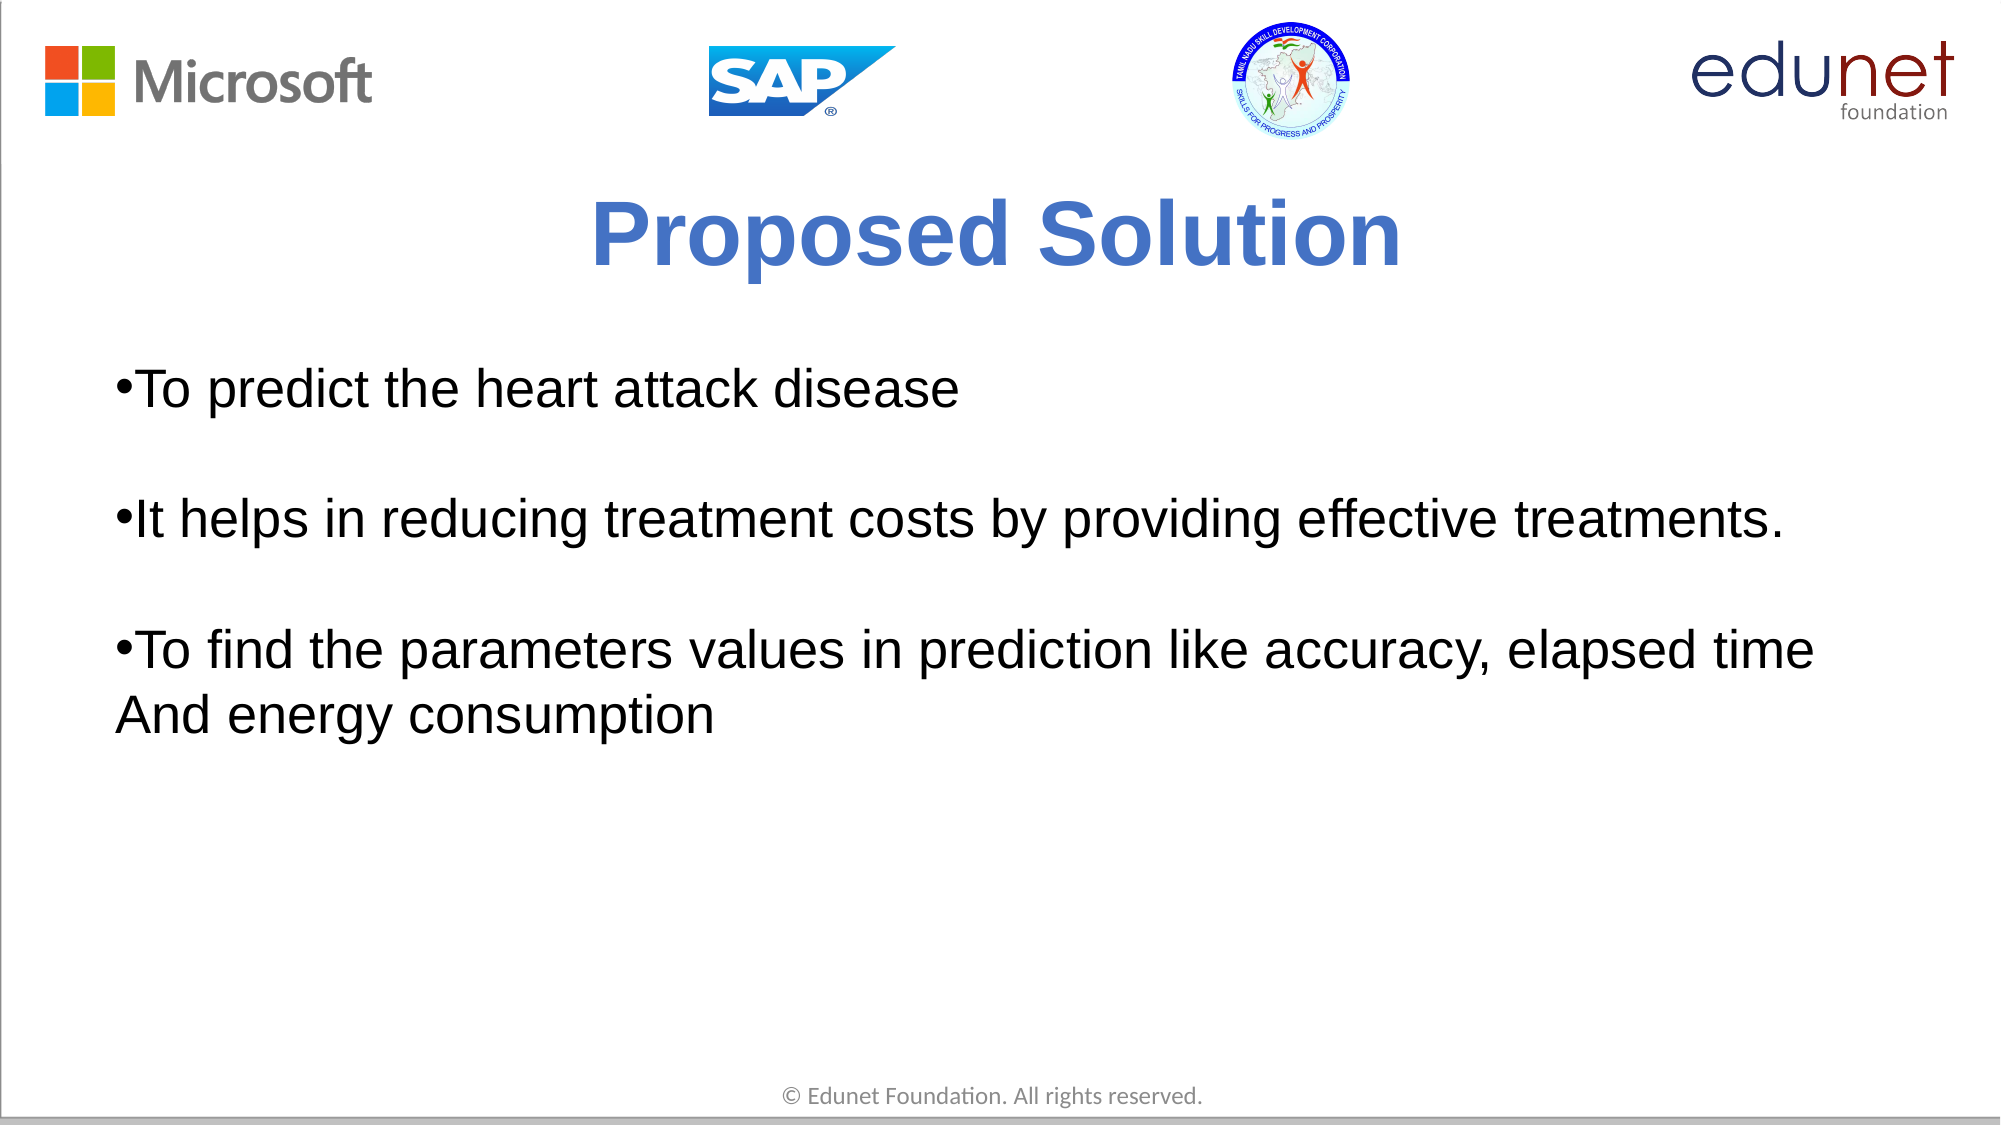

# Proposed Solution
To predict the heart attack disease

It helps in reducing treatment costs by providing effective treatments.

To find the parameters values in prediction like accuracy, elapsed time
And energy consumption
© Edunet Foundation. All rights reserved.